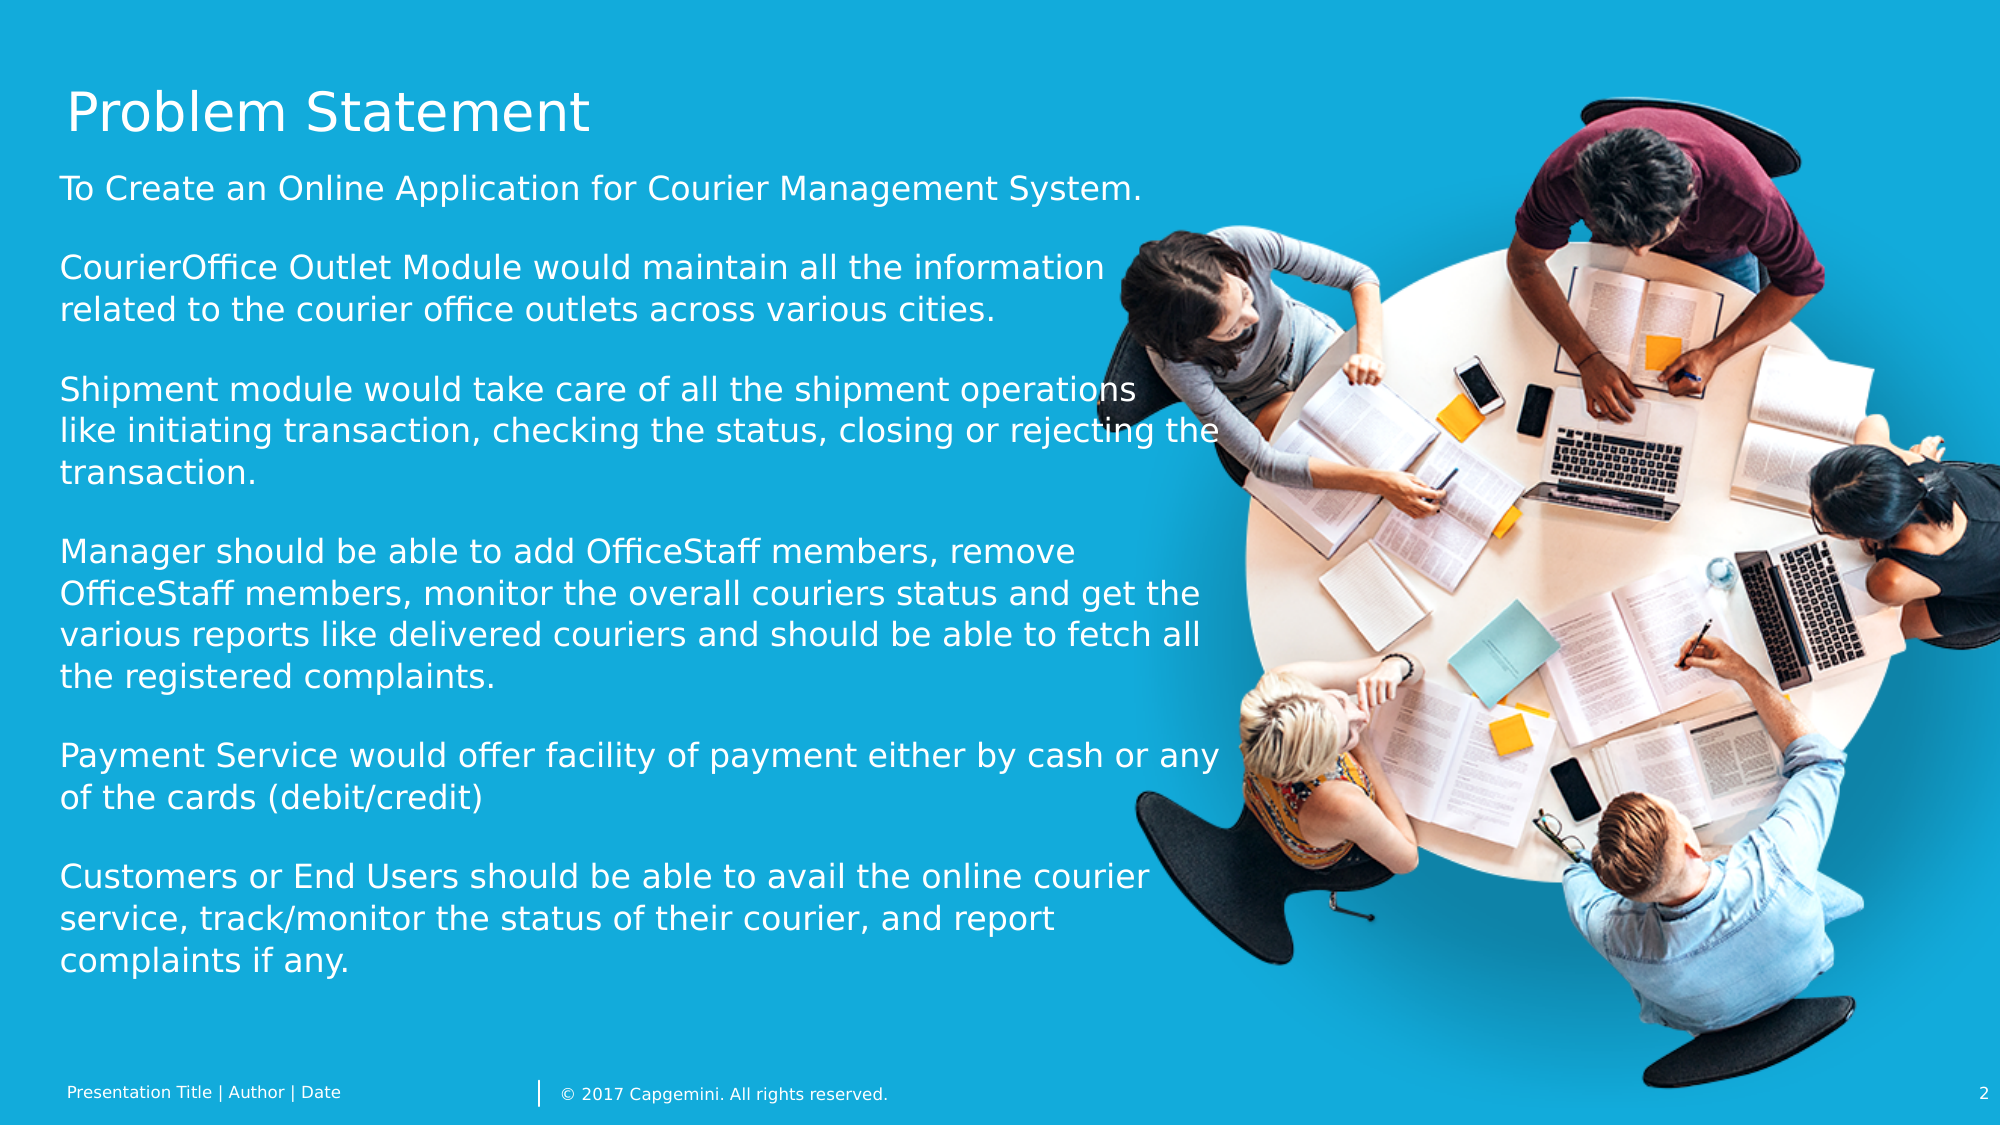

# Problem Statement
To Create an Online Application for Courier Management System.
CourierOffice Outlet Module would maintain all the information related to the courier office outlets across various cities.
Shipment module would take care of all the shipment operations    like initiating transaction, checking the status, closing or rejecting the transaction.
Manager should be able to add OfficeStaff members, remove OfficeStaff members, monitor the overall couriers status and get the various reports like delivered couriers and should be able to fetch all the registered complaints.
Payment Service would offer facility of payment either by cash or any of the cards (debit/credit)
Customers or End Users should be able to avail the online courier service, track/monitor the status of their courier, and report complaints if any.